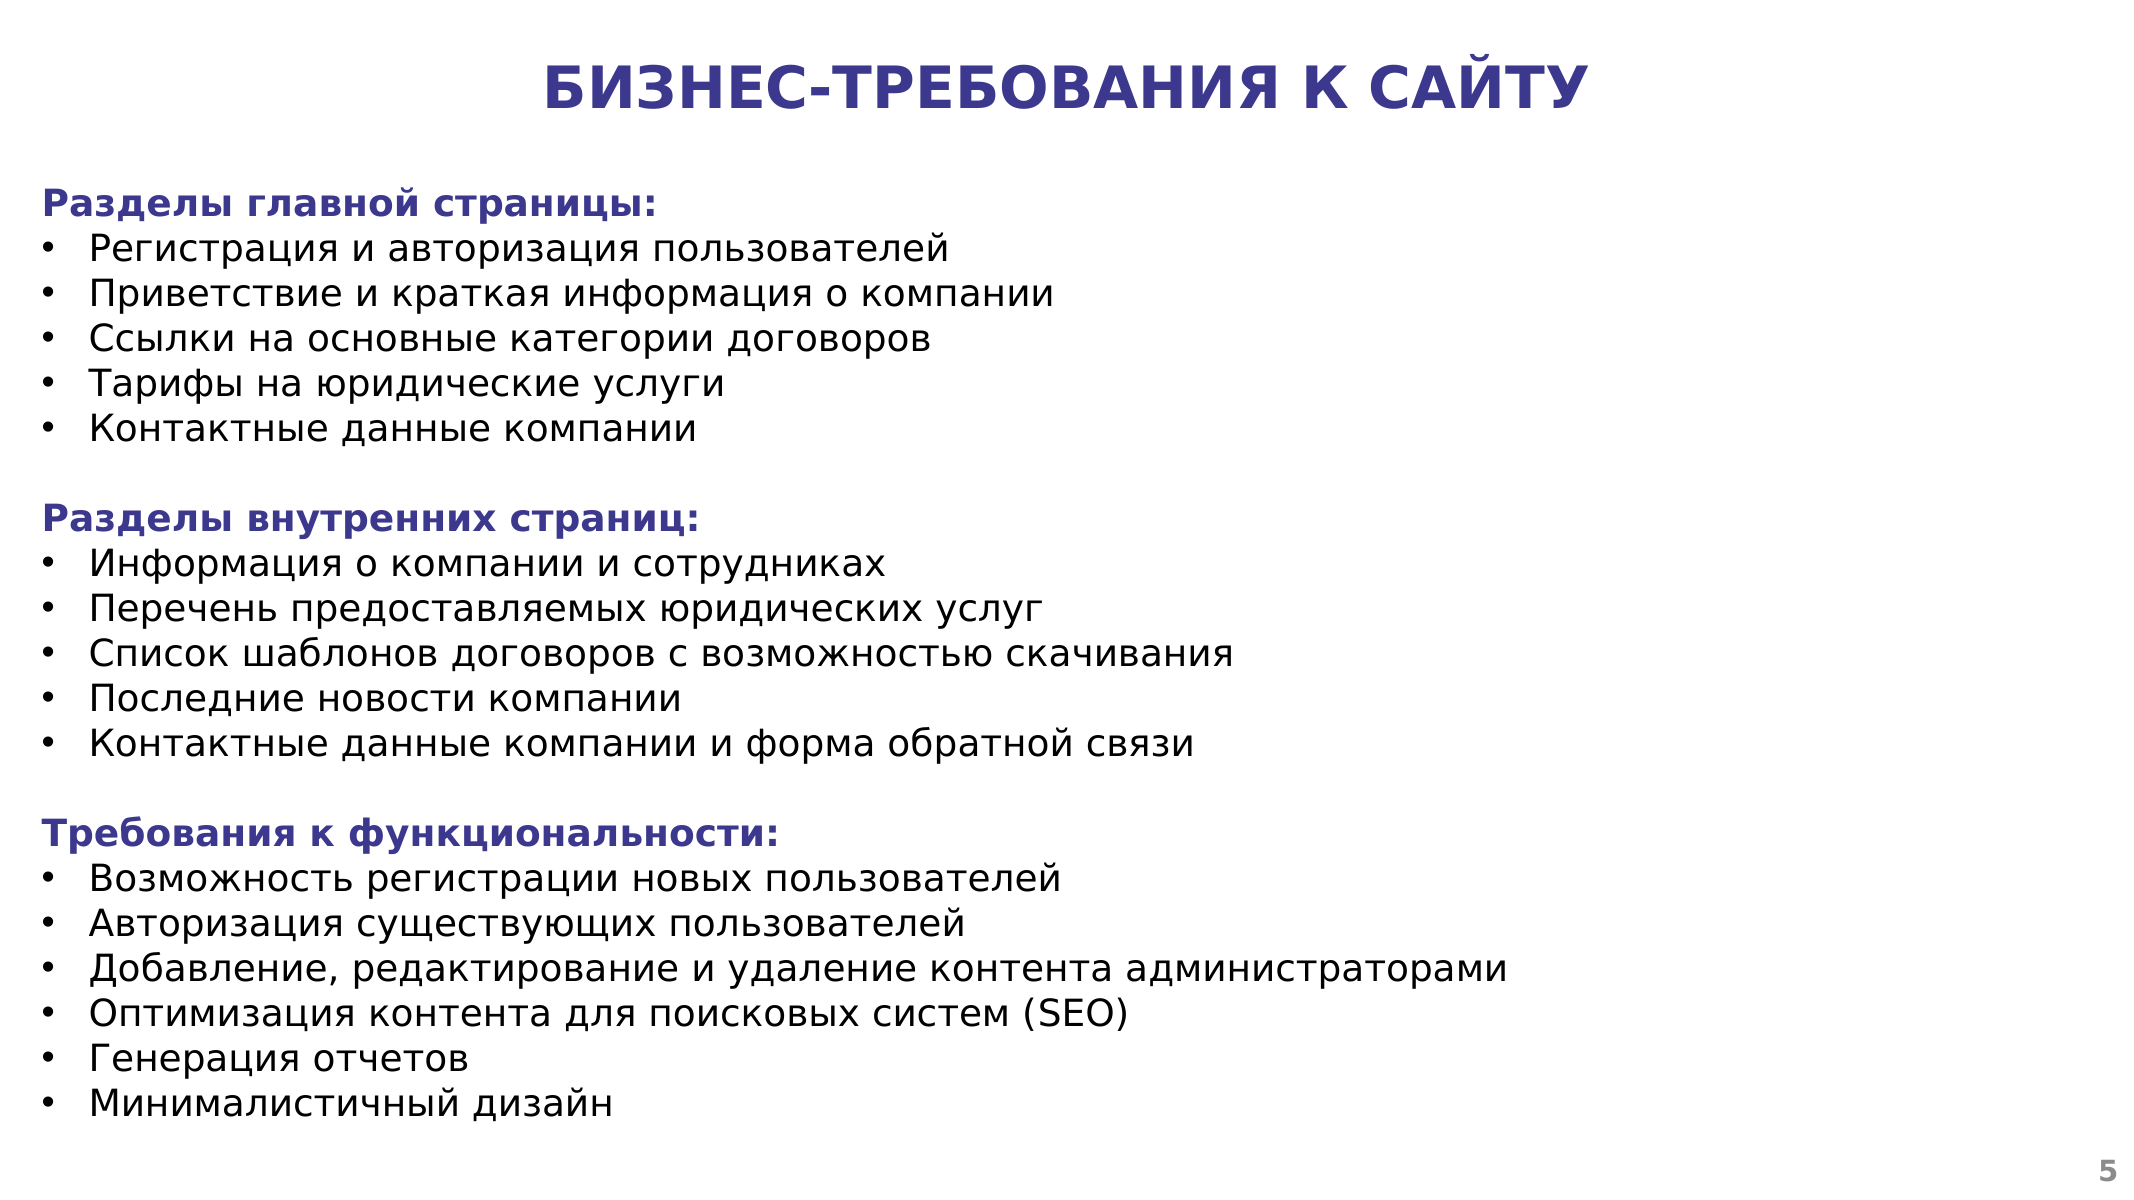

БИЗНЕС-ТРЕБОВАНИЯ К САЙТУ
Разделы главной страницы:
Регистрация и авторизация пользователей
Приветствие и краткая информация о компании
Ссылки на основные категории договоров
Тарифы на юридические услуги
Контактные данные компании

Разделы внутренних страниц:
Информация о компании и сотрудниках
Перечень предоставляемых юридических услуг
Список шаблонов договоров с возможностью скачивания
Последние новости компании
Контактные данные компании и форма обратной связи

Требования к функциональности:
Возможность регистрации новых пользователей
Авторизация существующих пользователей
Добавление, редактирование и удаление контента администраторами
Оптимизация контента для поисковых систем (SEO)
Генерация отчетов
Минималистичный дизайн
5